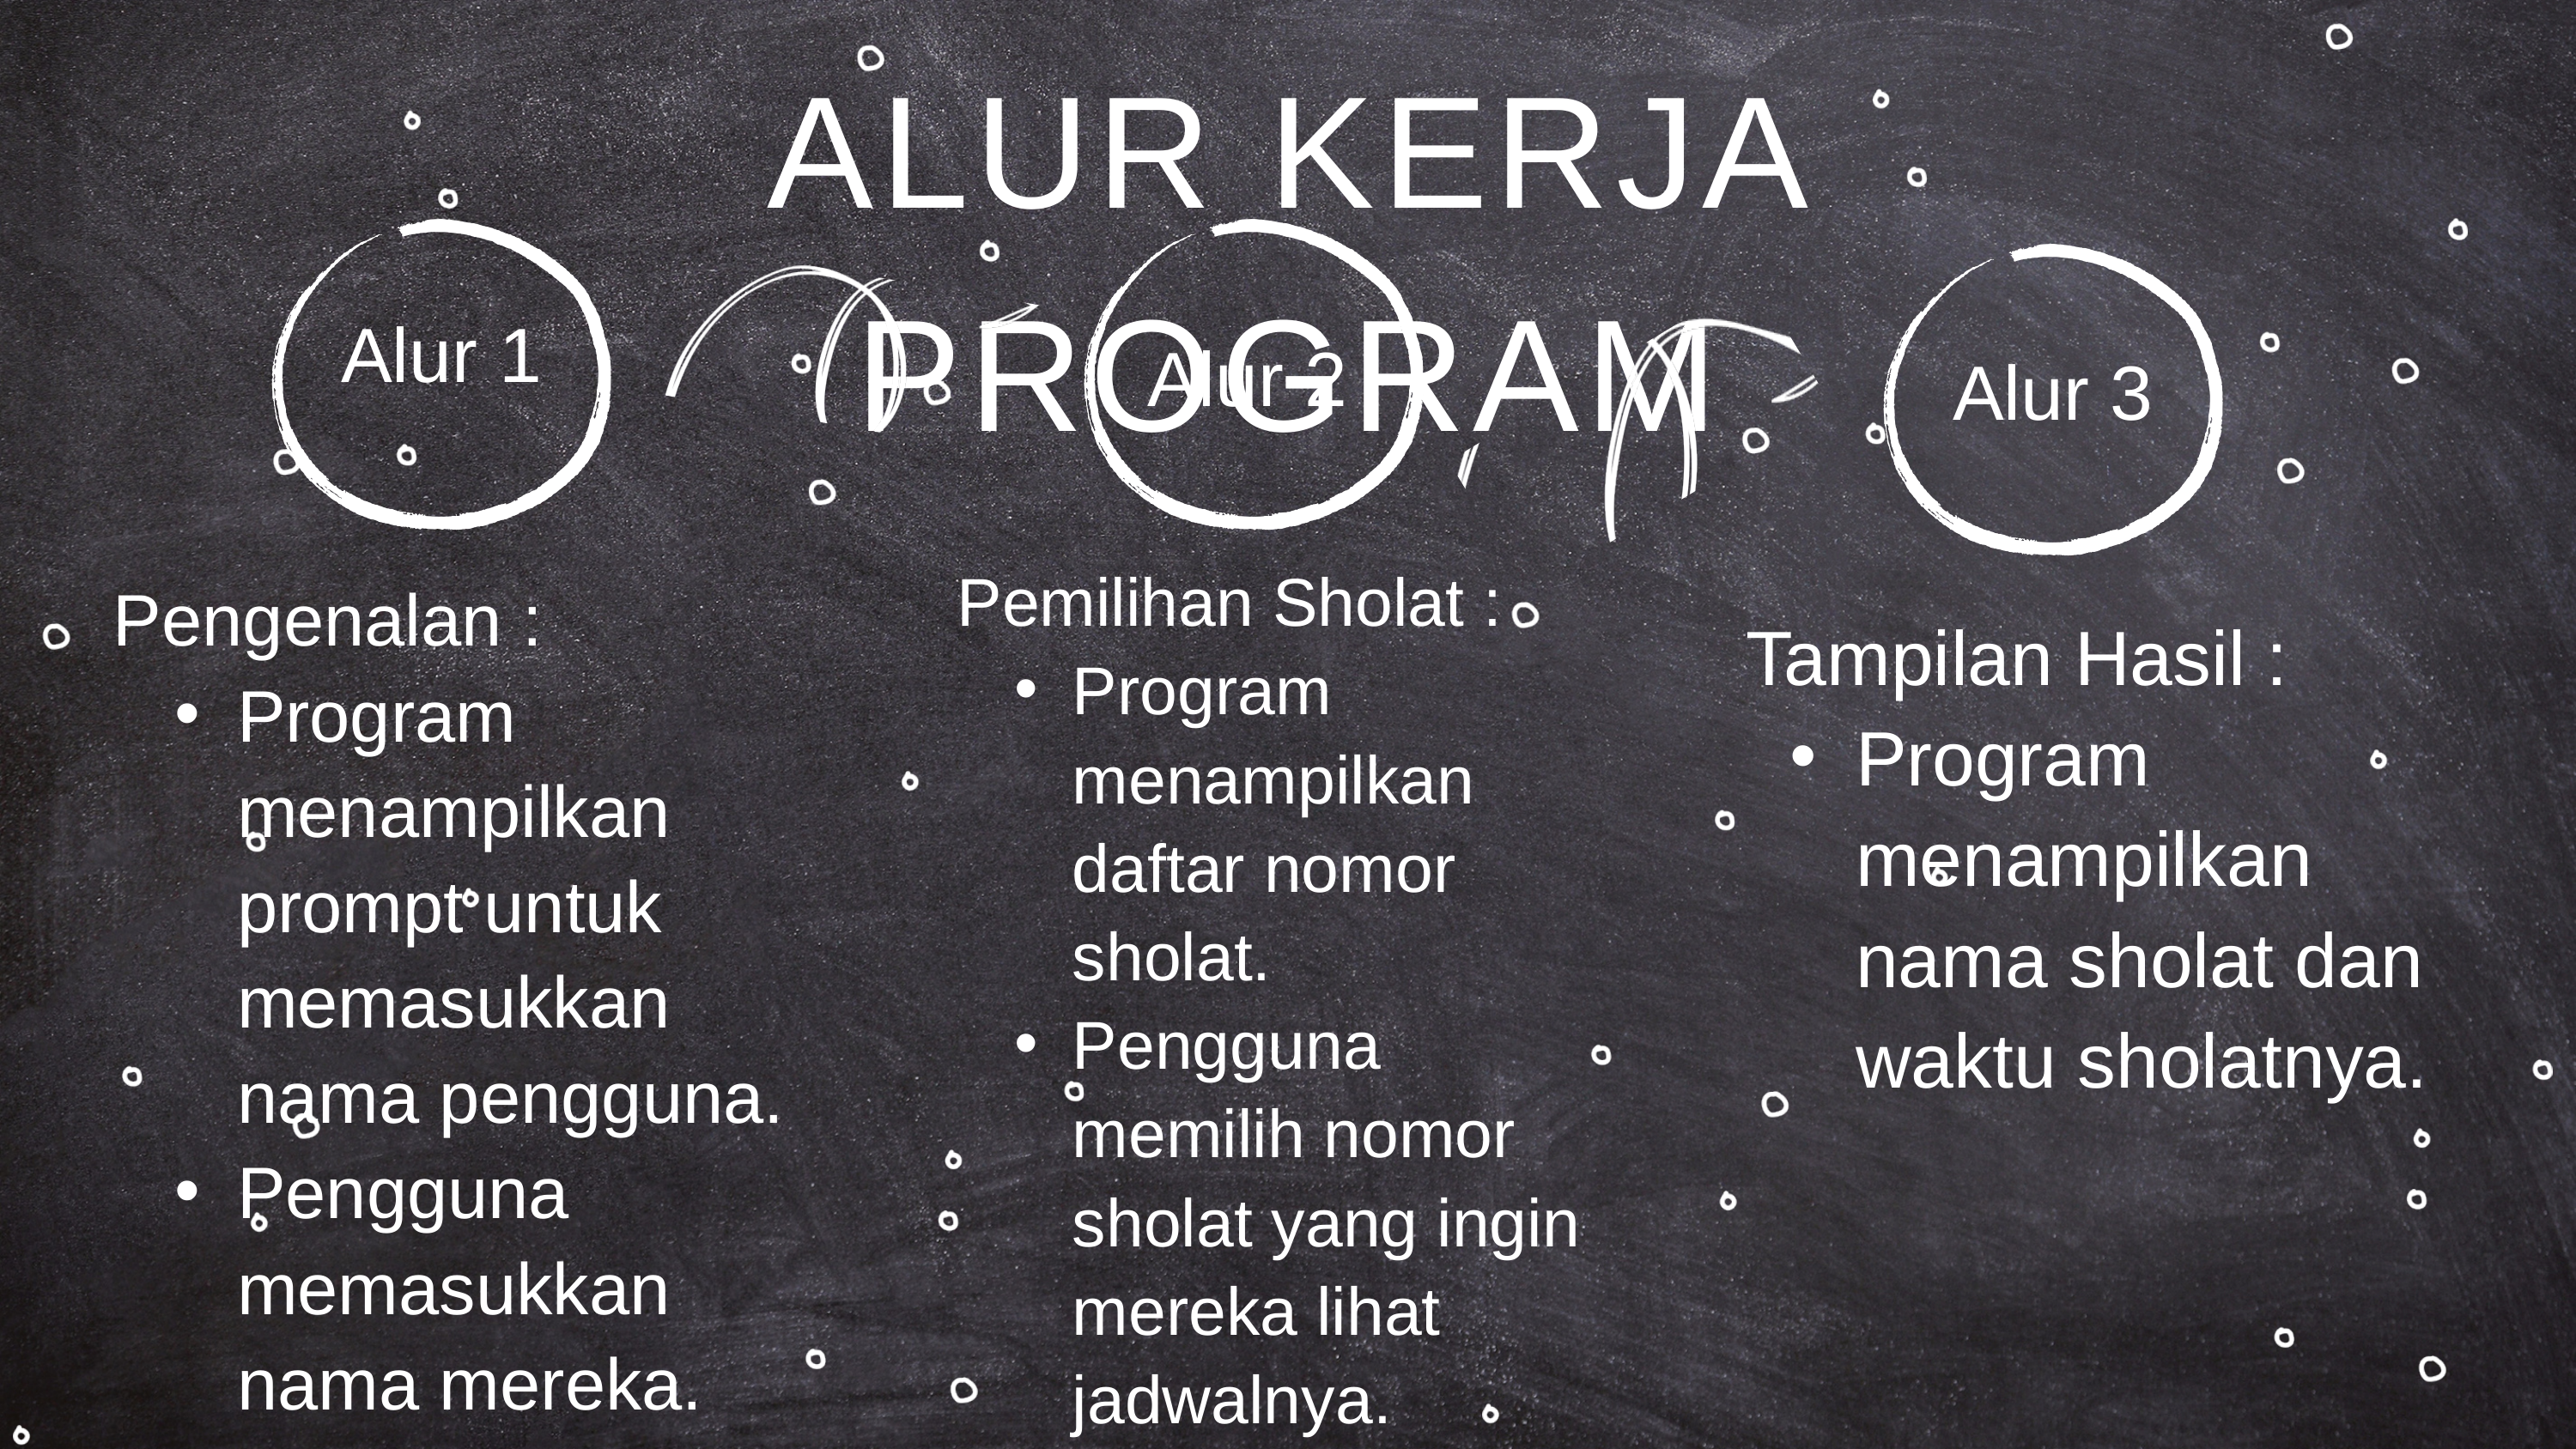

ALUR KERJA PROGRAM

Alur 1
Alur 2
Alur 3

Pemilihan Sholat :
Program menampilkan daftar nomor sholat.
Pengguna memilih nomor sholat yang ingin mereka lihat jadwalnya.

Pengenalan :
Program menampilkan prompt untuk memasukkan nama pengguna.
Pengguna memasukkan nama mereka.

 Tampilan Hasil :
Program menampilkan nama sholat dan waktu sholatnya.